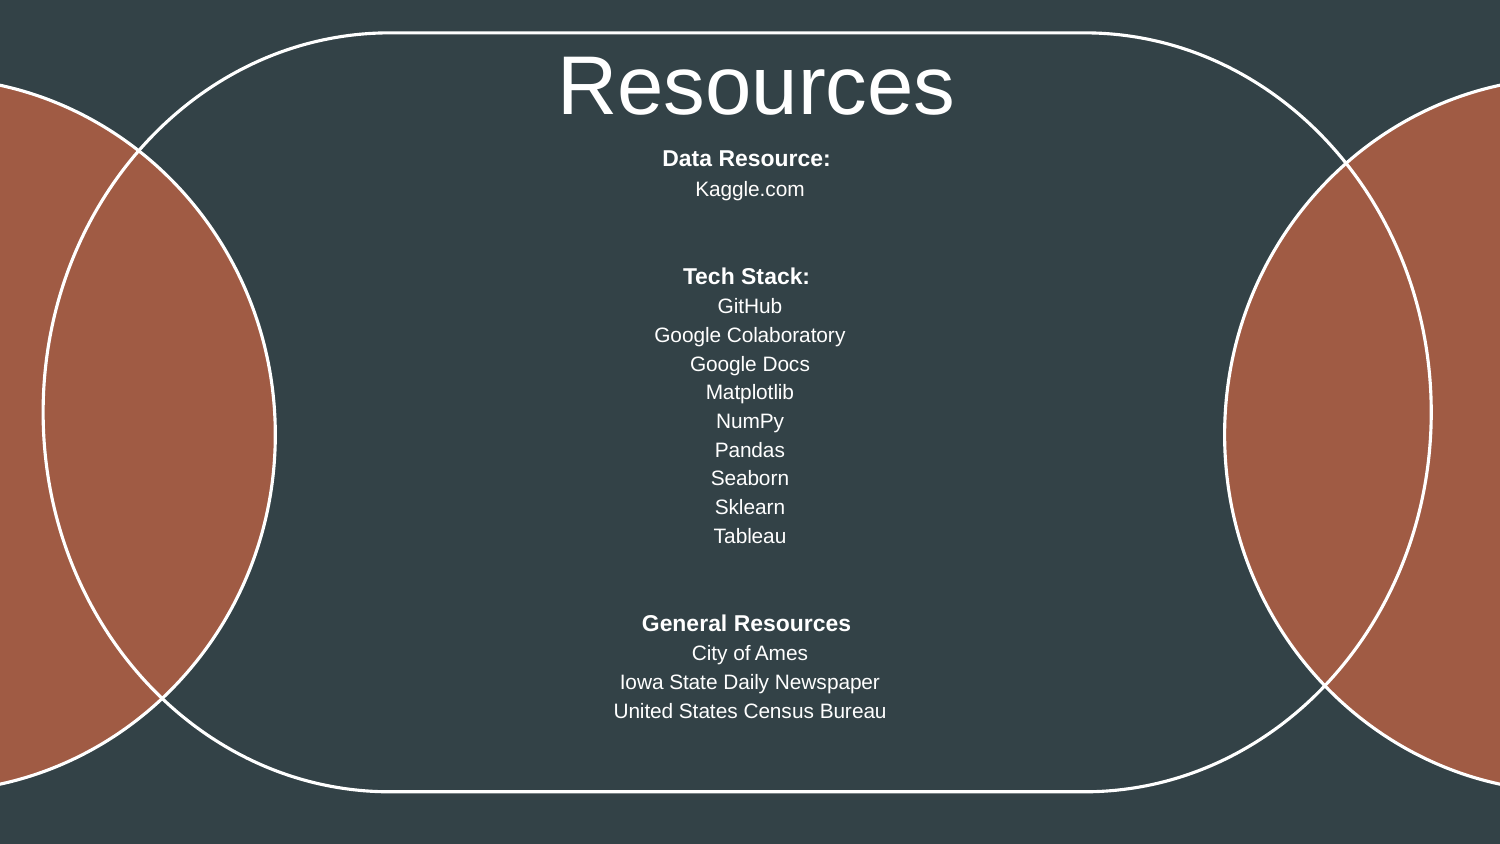

Resources
Data Resource:
Kaggle.com

Tech Stack:
GitHub
Google Colaboratory
Google Docs
Matplotlib
NumPy
Pandas
Seaborn
Sklearn
Tableau

General Resources
City of Ames
Iowa State Daily Newspaper
United States Census Bureau